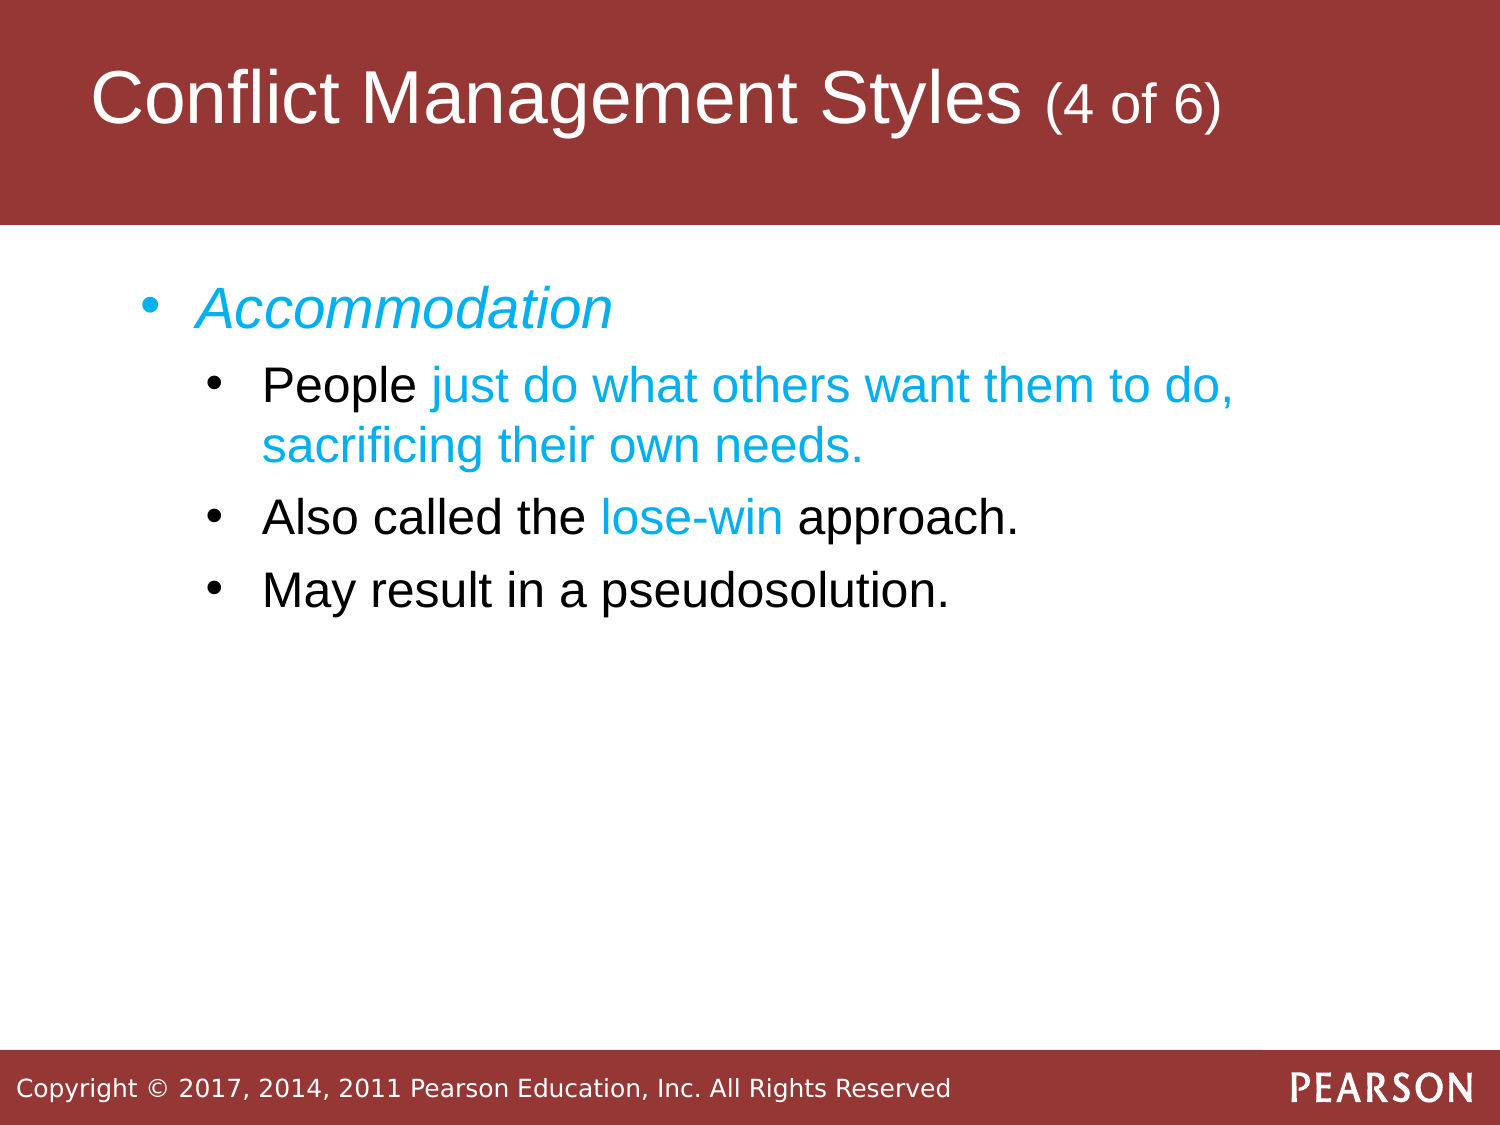

# Conflict Management Styles (4 of 6)
Accommodation
People just do what others want them to do, sacrificing their own needs.
Also called the lose-win approach.
May result in a pseudosolution.